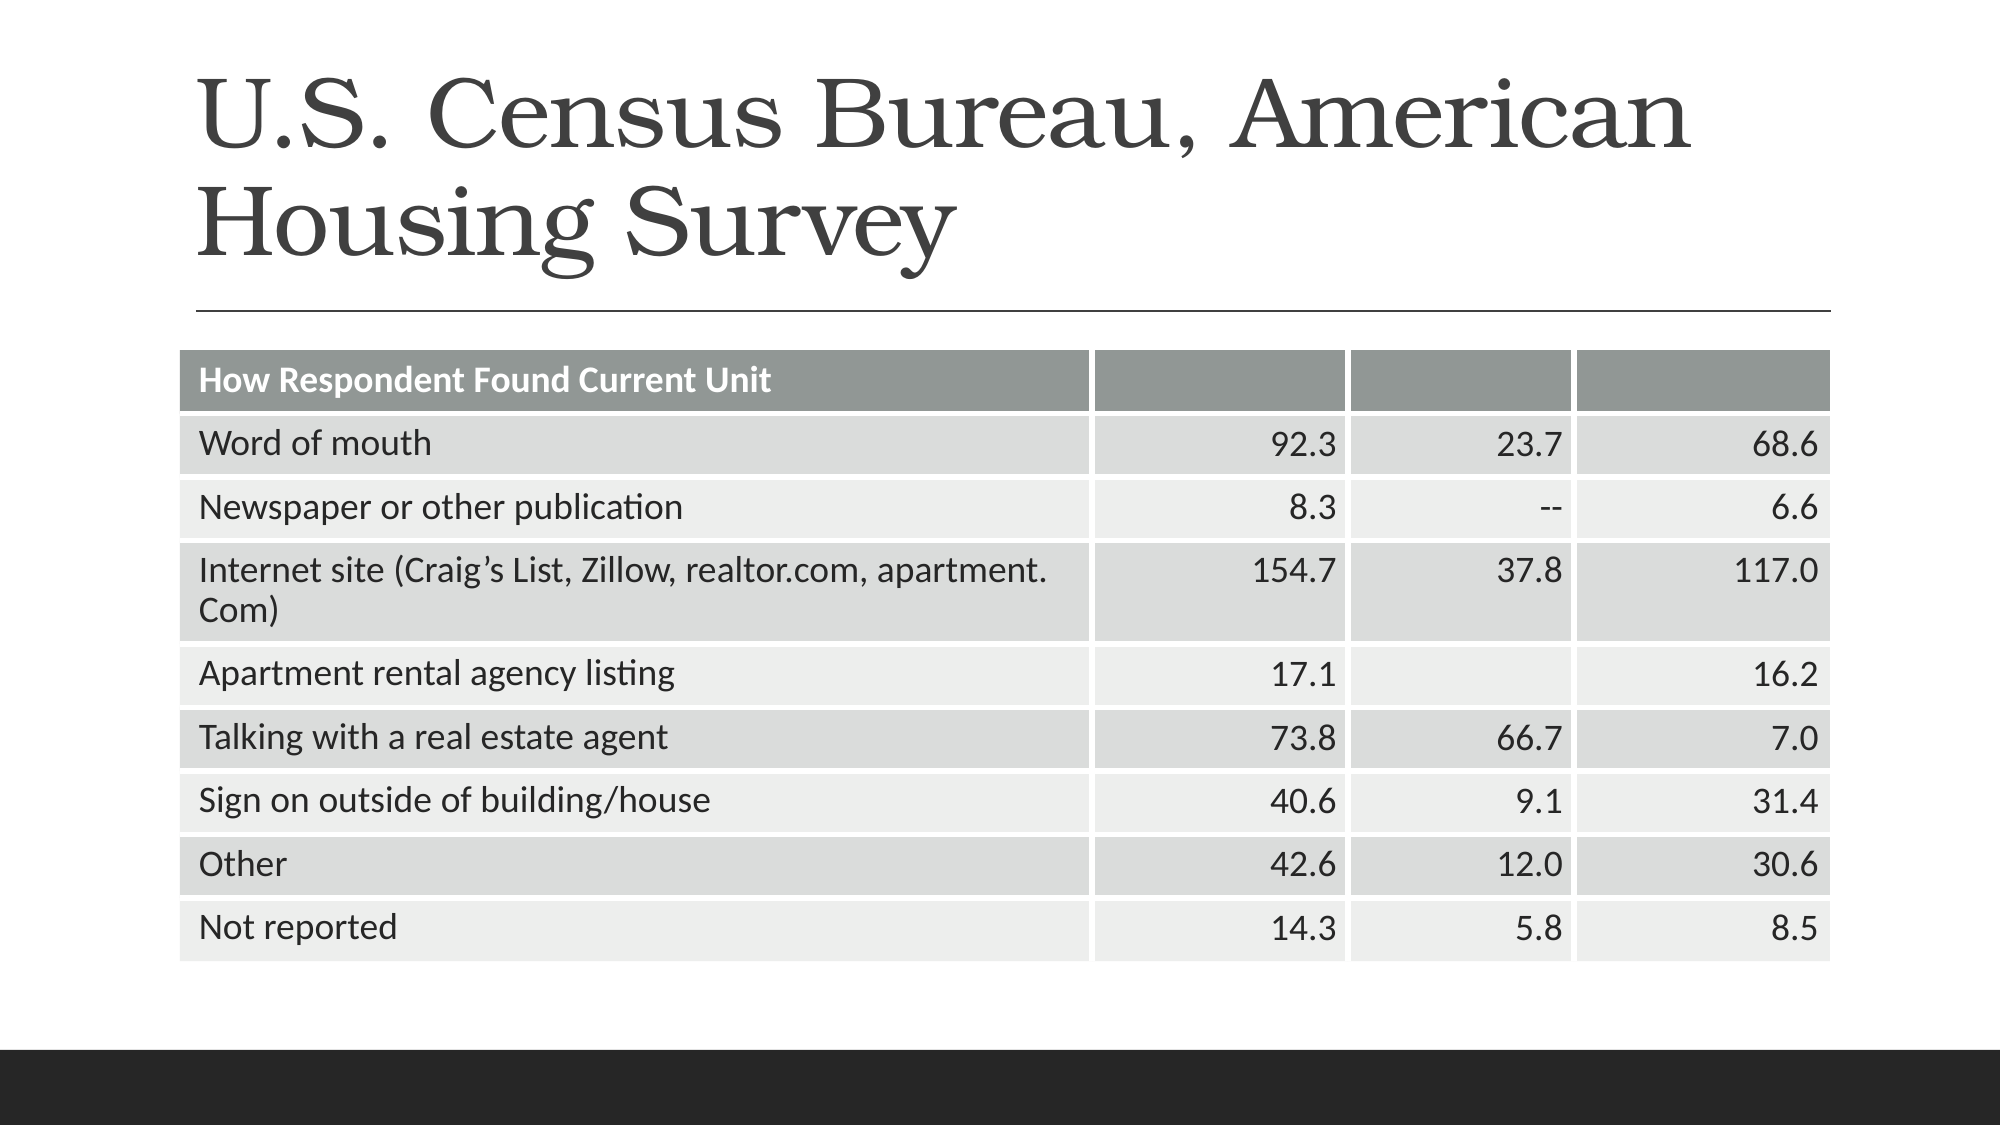

# U.S. Census Bureau, American Housing Survey
| How Respondent Found Current Unit |  |  |  |
| --- | --- | --- | --- |
| Word of mouth | 92.3 | 23.7 | 68.6 |
| Newspaper or other publication | 8.3 | -- | 6.6 |
| Internet site (Craig’s List, Zillow, realtor.com, apartment. Com) | 154.7 | 37.8 | 117.0 |
| Apartment rental agency listing | 17.1 |  | 16.2 |
| Talking with a real estate agent | 73.8 | 66.7 | 7.0 |
| Sign on outside of building/house | 40.6 | 9.1 | 31.4 |
| Other | 42.6 | 12.0 | 30.6 |
| Not reported | 14.3 | 5.8 | 8.5 |